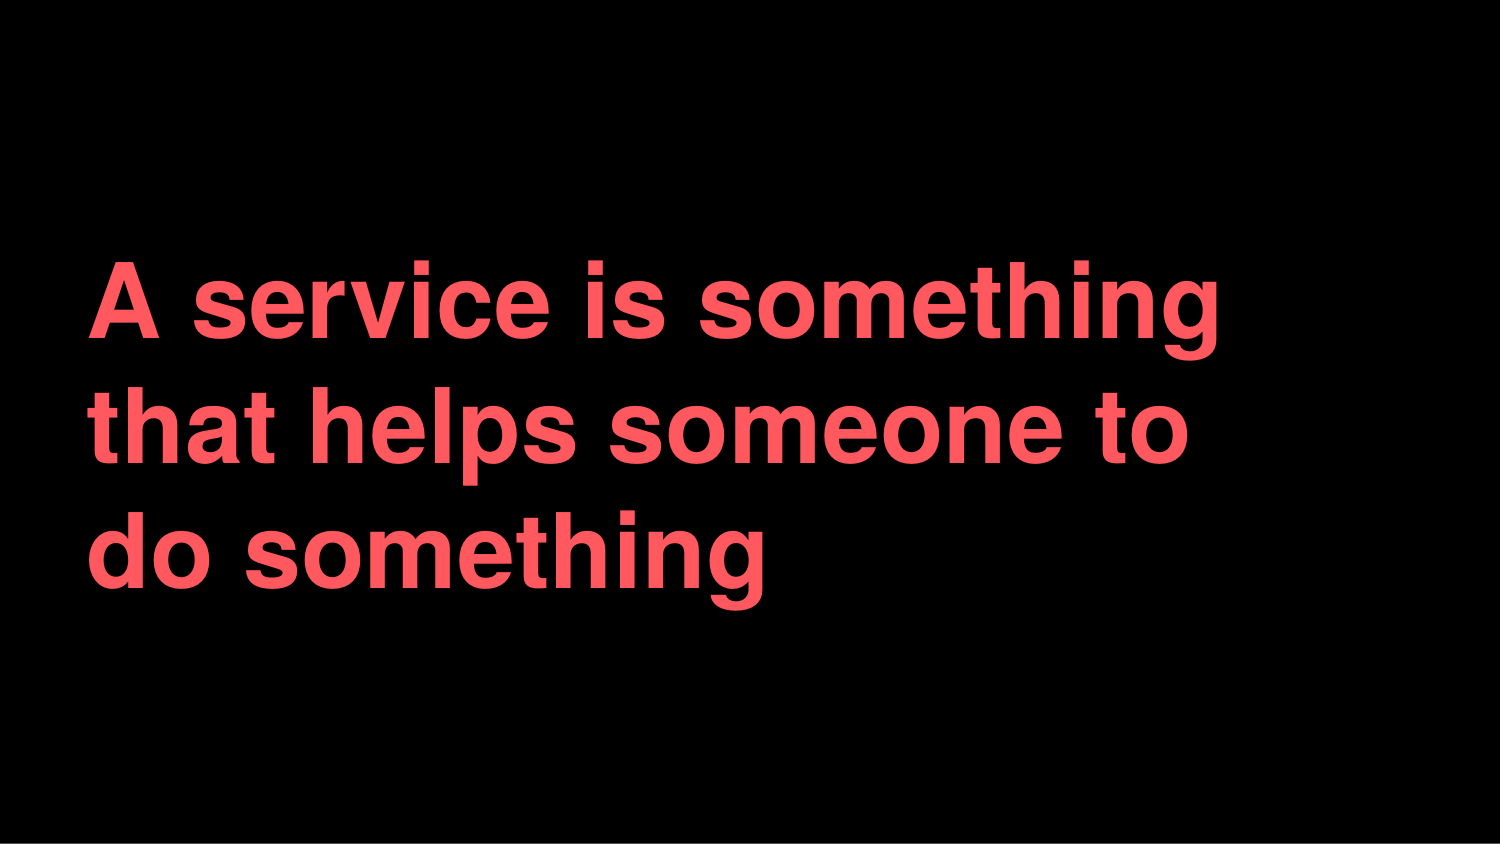

# A service is something that helps someone to
do something